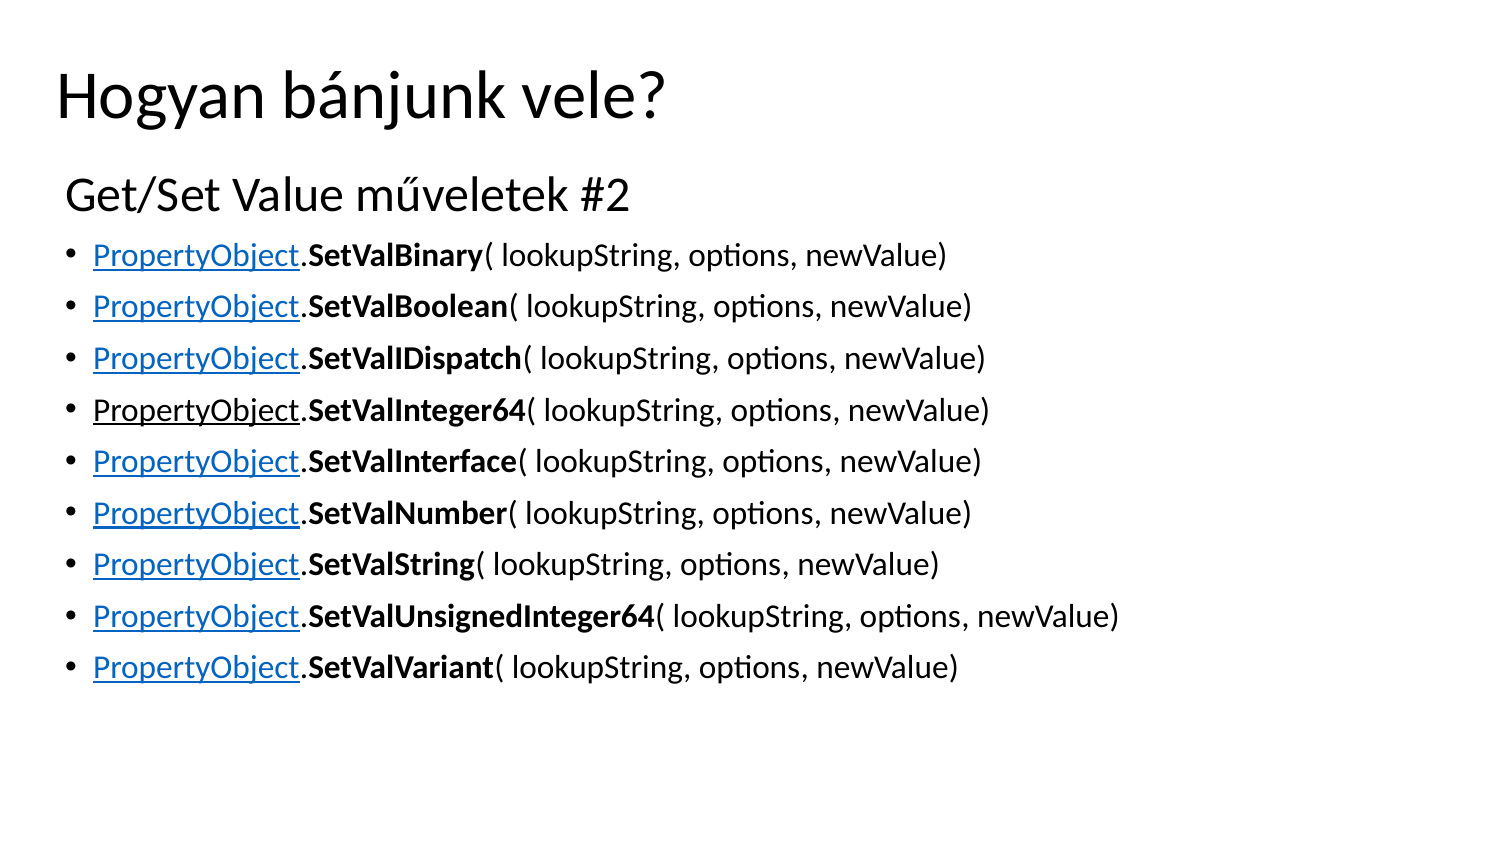

# Hogyan bánjunk vele?
Get/Set Value műveletek #2
PropertyObject.SetValBinary( lookupString, options, newValue)
PropertyObject.SetValBoolean( lookupString, options, newValue)
PropertyObject.SetValIDispatch( lookupString, options, newValue)
PropertyObject.SetValInteger64( lookupString, options, newValue)
PropertyObject.SetValInterface( lookupString, options, newValue)
PropertyObject.SetValNumber( lookupString, options, newValue)
PropertyObject.SetValString( lookupString, options, newValue)
PropertyObject.SetValUnsignedInteger64( lookupString, options, newValue)
PropertyObject.SetValVariant( lookupString, options, newValue)